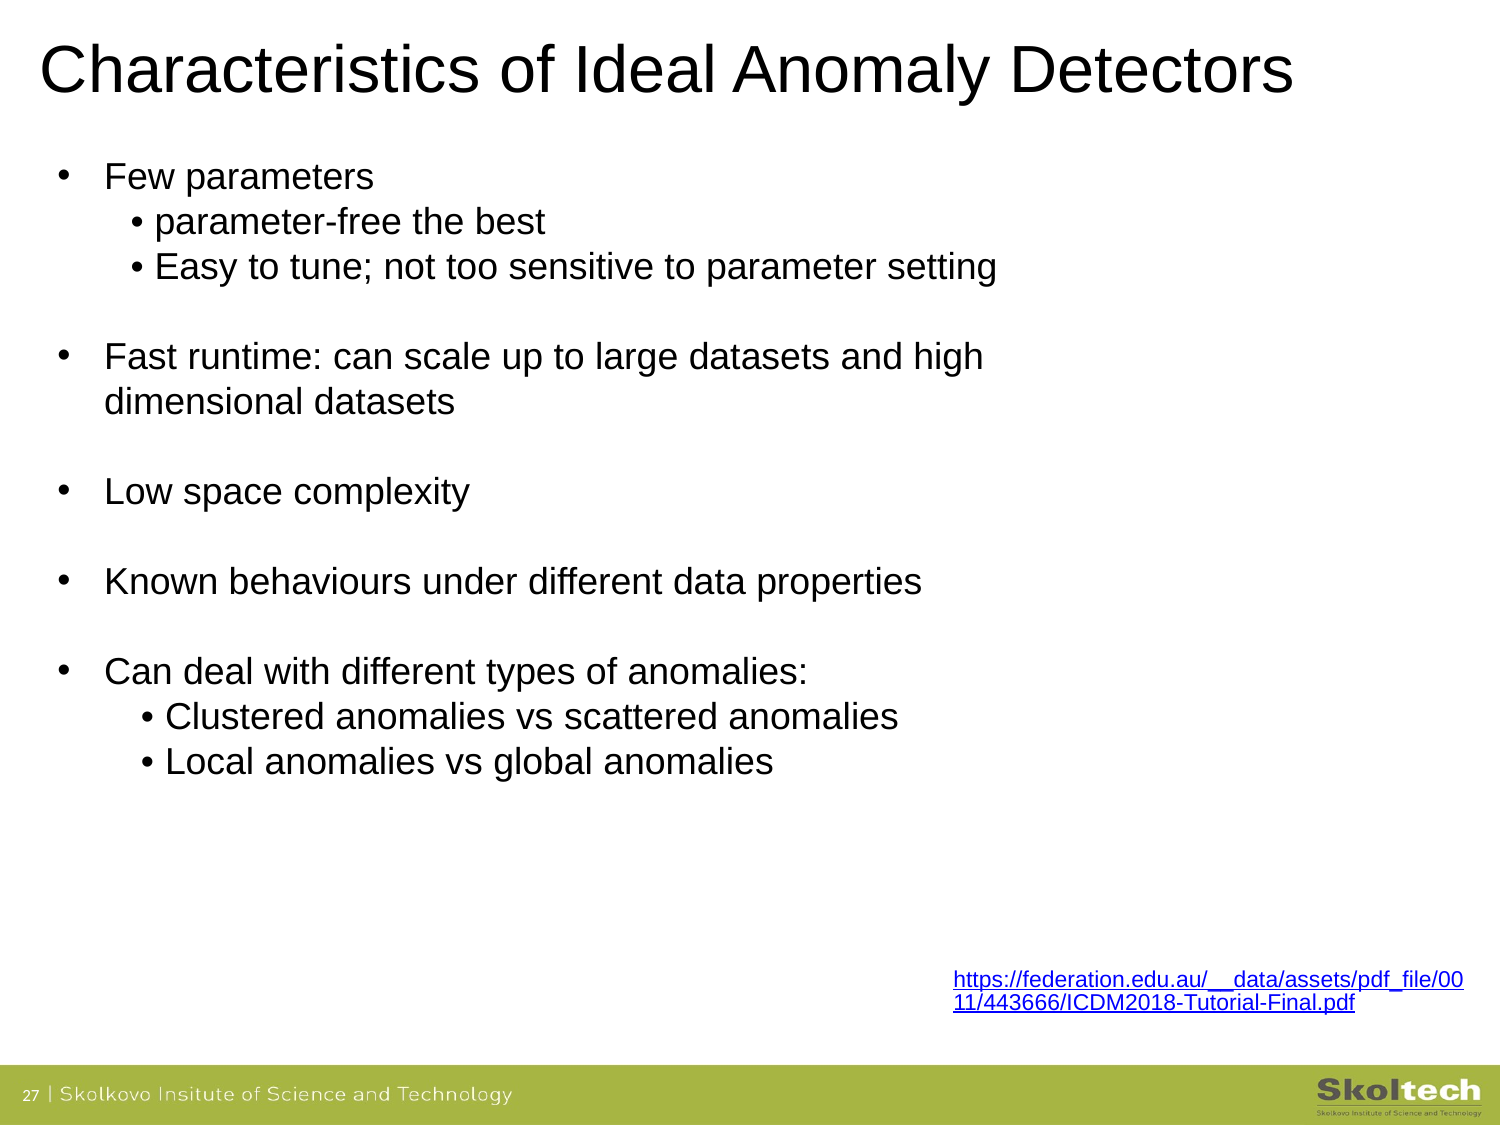

Characteristics of Ideal Anomaly Detectors
Few parameters
       • parameter-free the best
       • Easy to tune; not too sensitive to parameter setting

Fast runtime: can scale up to large datasets and high dimensional datasets

Low space complexity

Known behaviours under different data properties

Can deal with different types of anomalies:
        • Clustered anomalies vs scattered anomalies
        • Local anomalies vs global anomalies

https://federation.edu.au/__data/assets/pdf_file/0011/443666/ICDM2018-Tutorial-Final.pdf